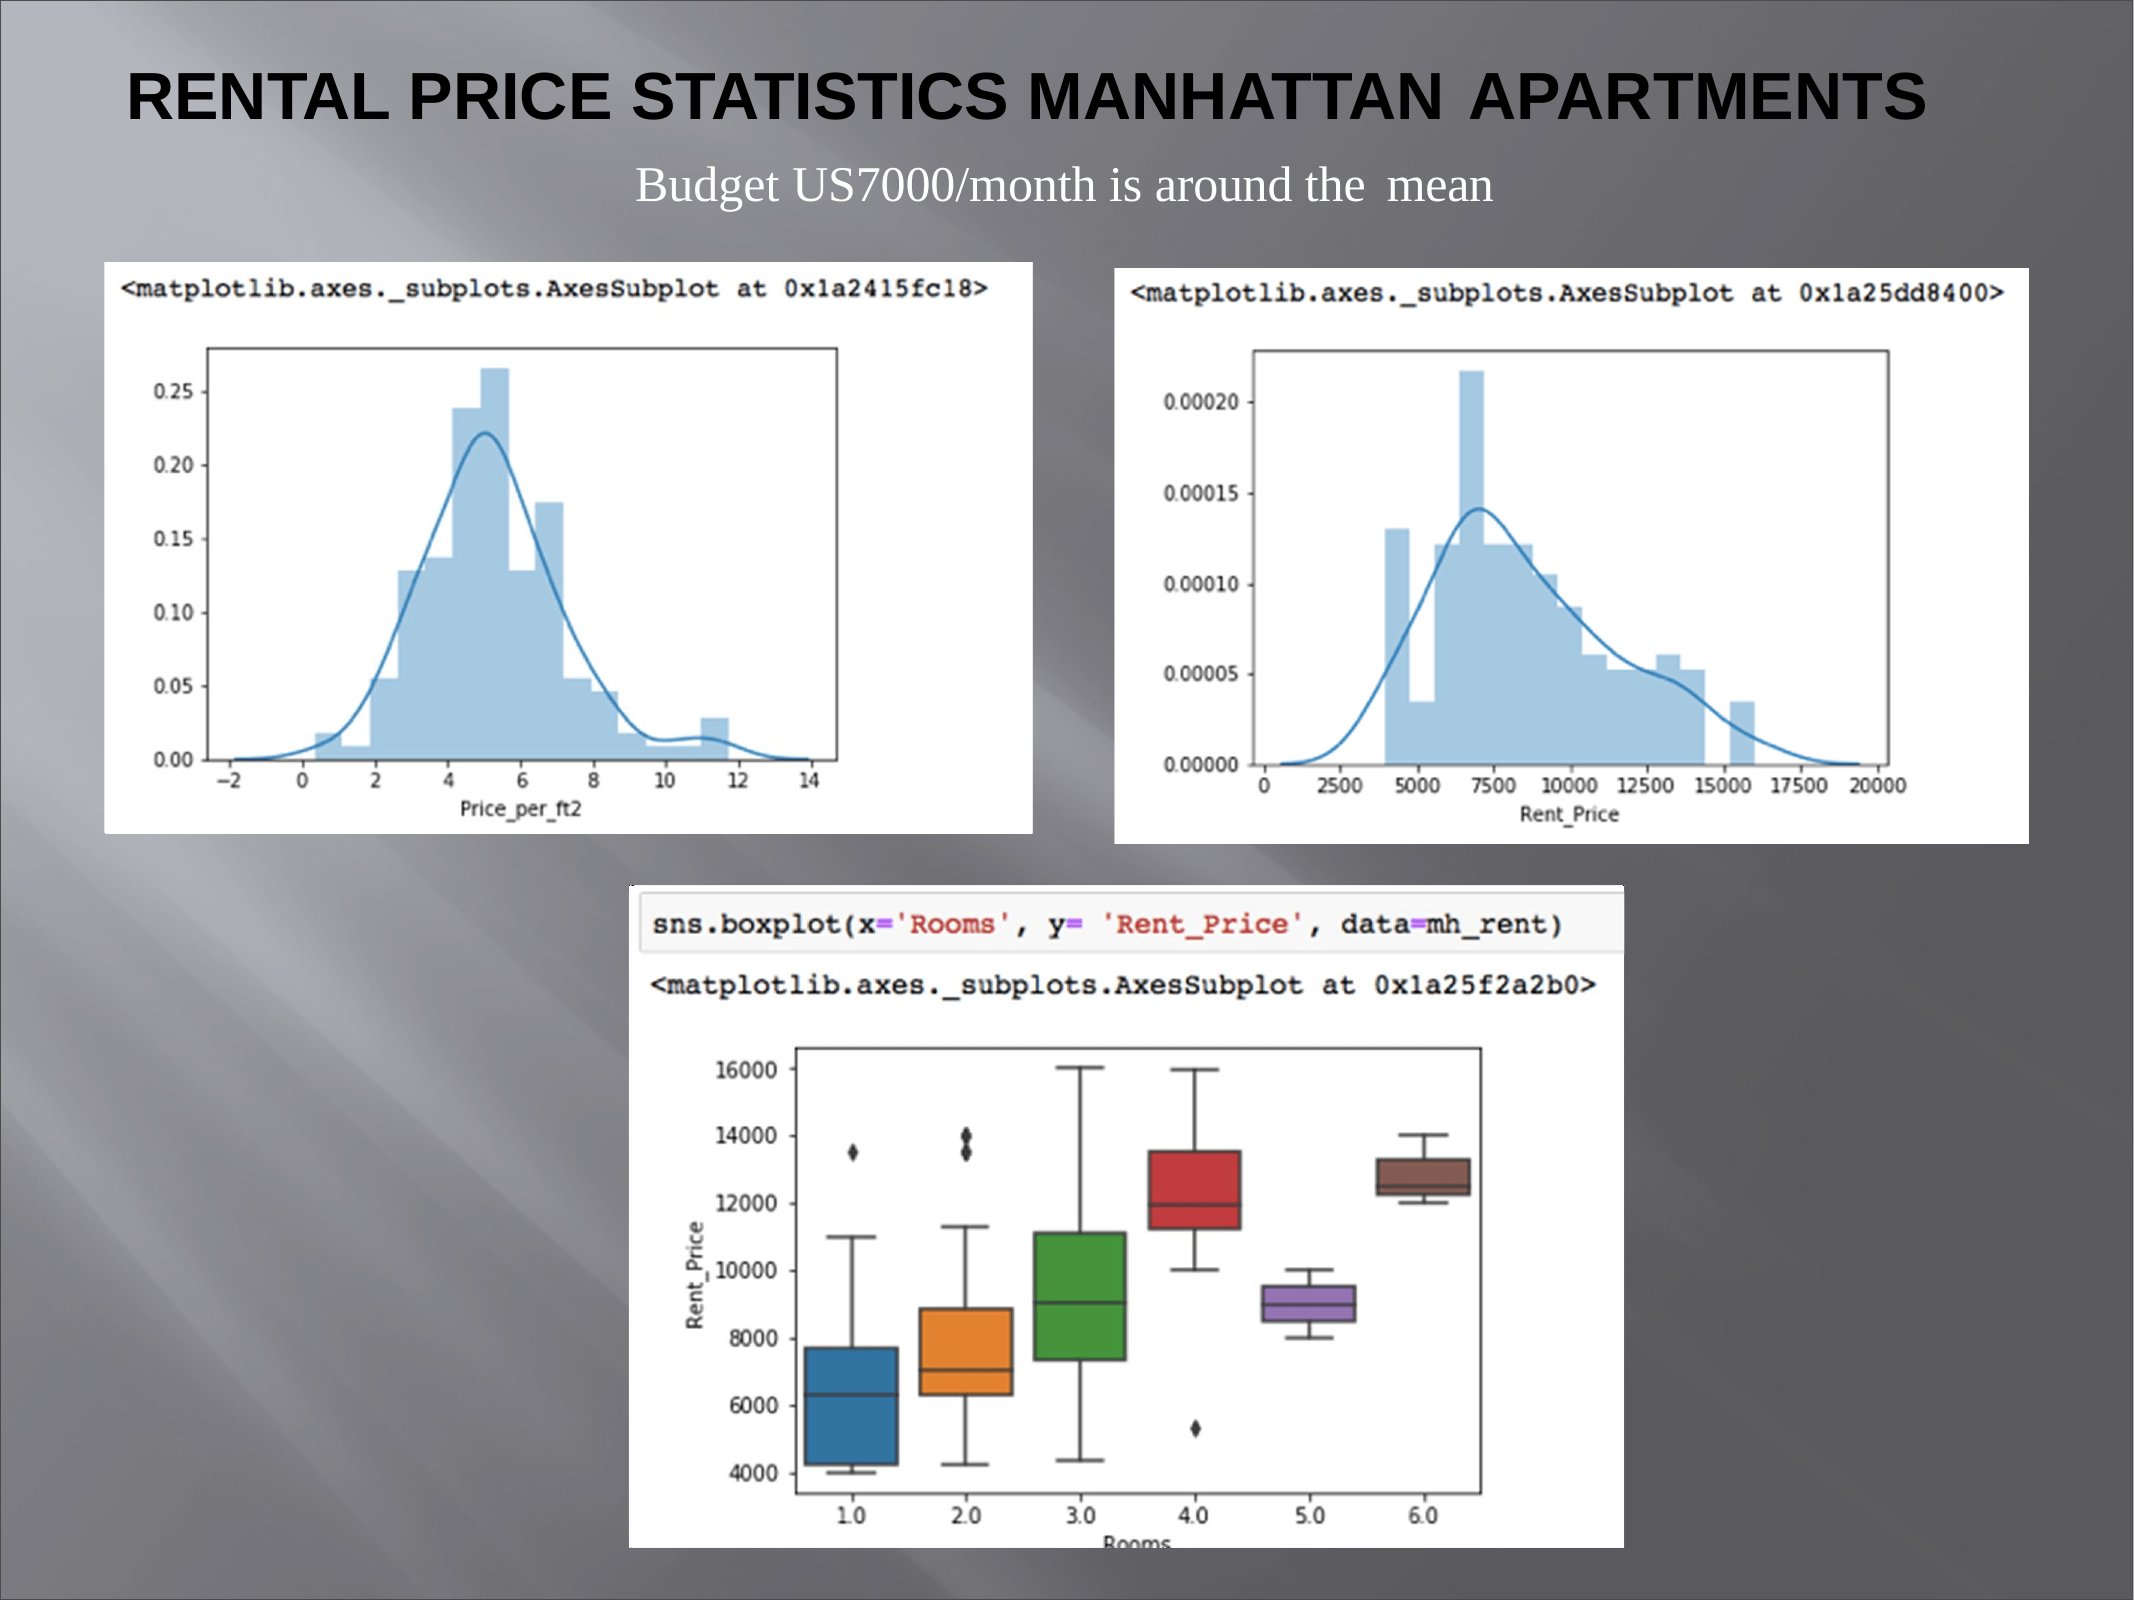

# Rental Price Statistics Manhattan Apartments
Budget US7000/month is around the mean